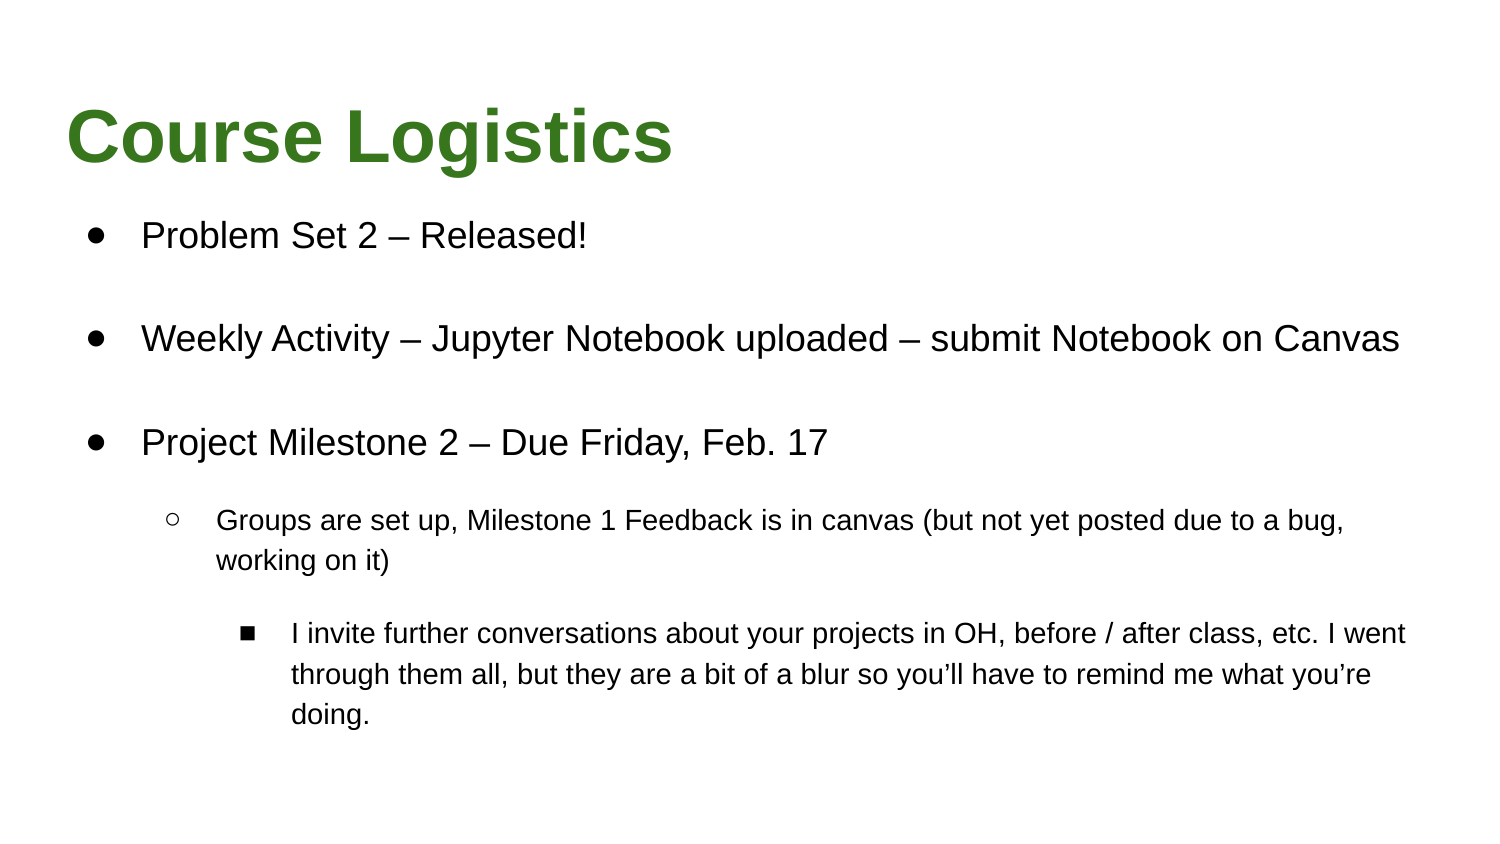

# Course Logistics
Problem Set 2 – Released!

Weekly Activity – Jupyter Notebook uploaded – submit Notebook on Canvas

Project Milestone 2 – Due Friday, Feb. 17
Groups are set up, Milestone 1 Feedback is in canvas (but not yet posted due to a bug, working on it)
I invite further conversations about your projects in OH, before / after class, etc. I went through them all, but they are a bit of a blur so you’ll have to remind me what you’re doing.